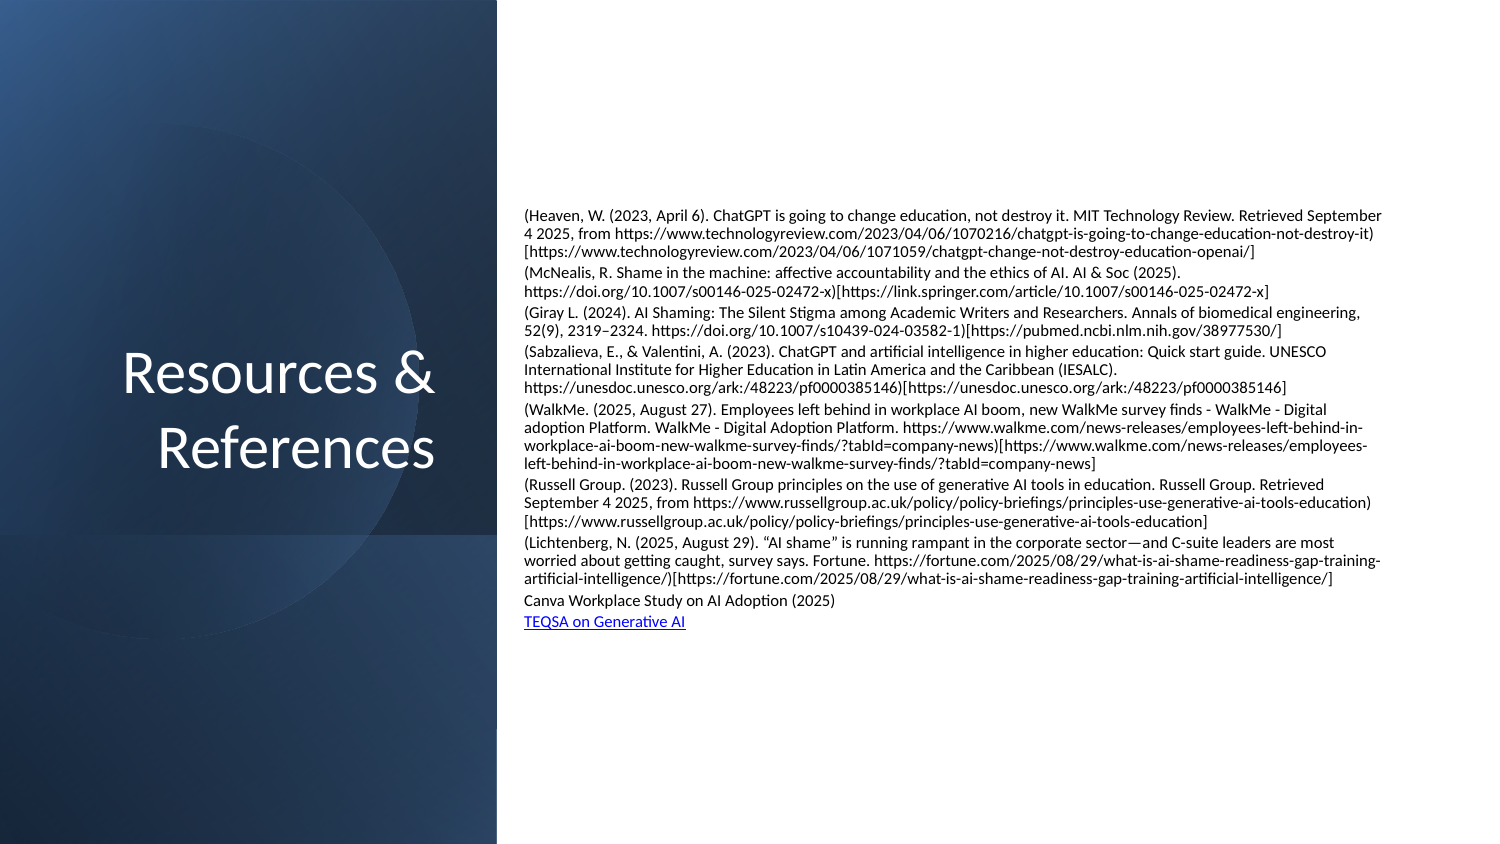

# Resources & References
(Heaven, W. (2023, April 6). ChatGPT is going to change education, not destroy it. MIT Technology Review. Retrieved September 4 2025, from https://www.technologyreview.com/2023/04/06/1070216/chatgpt-is-going-to-change-education-not-destroy-it)[https://www.technologyreview.com/2023/04/06/1071059/chatgpt-change-not-destroy-education-openai/]
(McNealis, R. Shame in the machine: affective accountability and the ethics of AI. AI & Soc (2025). https://doi.org/10.1007/s00146-025-02472-x)[https://link.springer.com/article/10.1007/s00146-025-02472-x]
(Giray L. (2024). AI Shaming: The Silent Stigma among Academic Writers and Researchers. Annals of biomedical engineering, 52(9), 2319–2324. https://doi.org/10.1007/s10439-024-03582-1)[https://pubmed.ncbi.nlm.nih.gov/38977530/]
(Sabzalieva, E., & Valentini, A. (2023). ChatGPT and artificial intelligence in higher education: Quick start guide. UNESCO International Institute for Higher Education in Latin America and the Caribbean (IESALC). https://unesdoc.unesco.org/ark:/48223/pf0000385146)[https://unesdoc.unesco.org/ark:/48223/pf0000385146]
(WalkMe. (2025, August 27). Employees left behind in workplace AI boom, new WalkMe survey finds - WalkMe - Digital adoption Platform. WalkMe - Digital Adoption Platform. https://www.walkme.com/news-releases/employees-left-behind-in-workplace-ai-boom-new-walkme-survey-finds/?tabId=company-news)[https://www.walkme.com/news-releases/employees-left-behind-in-workplace-ai-boom-new-walkme-survey-finds/?tabId=company-news]
(Russell Group. (2023). Russell Group principles on the use of generative AI tools in education. Russell Group. Retrieved September 4 2025, from https://www.russellgroup.ac.uk/policy/policy-briefings/principles-use-generative-ai-tools-education)[https://www.russellgroup.ac.uk/policy/policy-briefings/principles-use-generative-ai-tools-education]
(Lichtenberg, N. (2025, August 29). “AI shame” is running rampant in the corporate sector—and C-suite leaders are most worried about getting caught, survey says. Fortune. https://fortune.com/2025/08/29/what-is-ai-shame-readiness-gap-training-artificial-intelligence/)[https://fortune.com/2025/08/29/what-is-ai-shame-readiness-gap-training-artificial-intelligence/]
Canva Workplace Study on AI Adoption (2025)
TEQSA on Generative AI